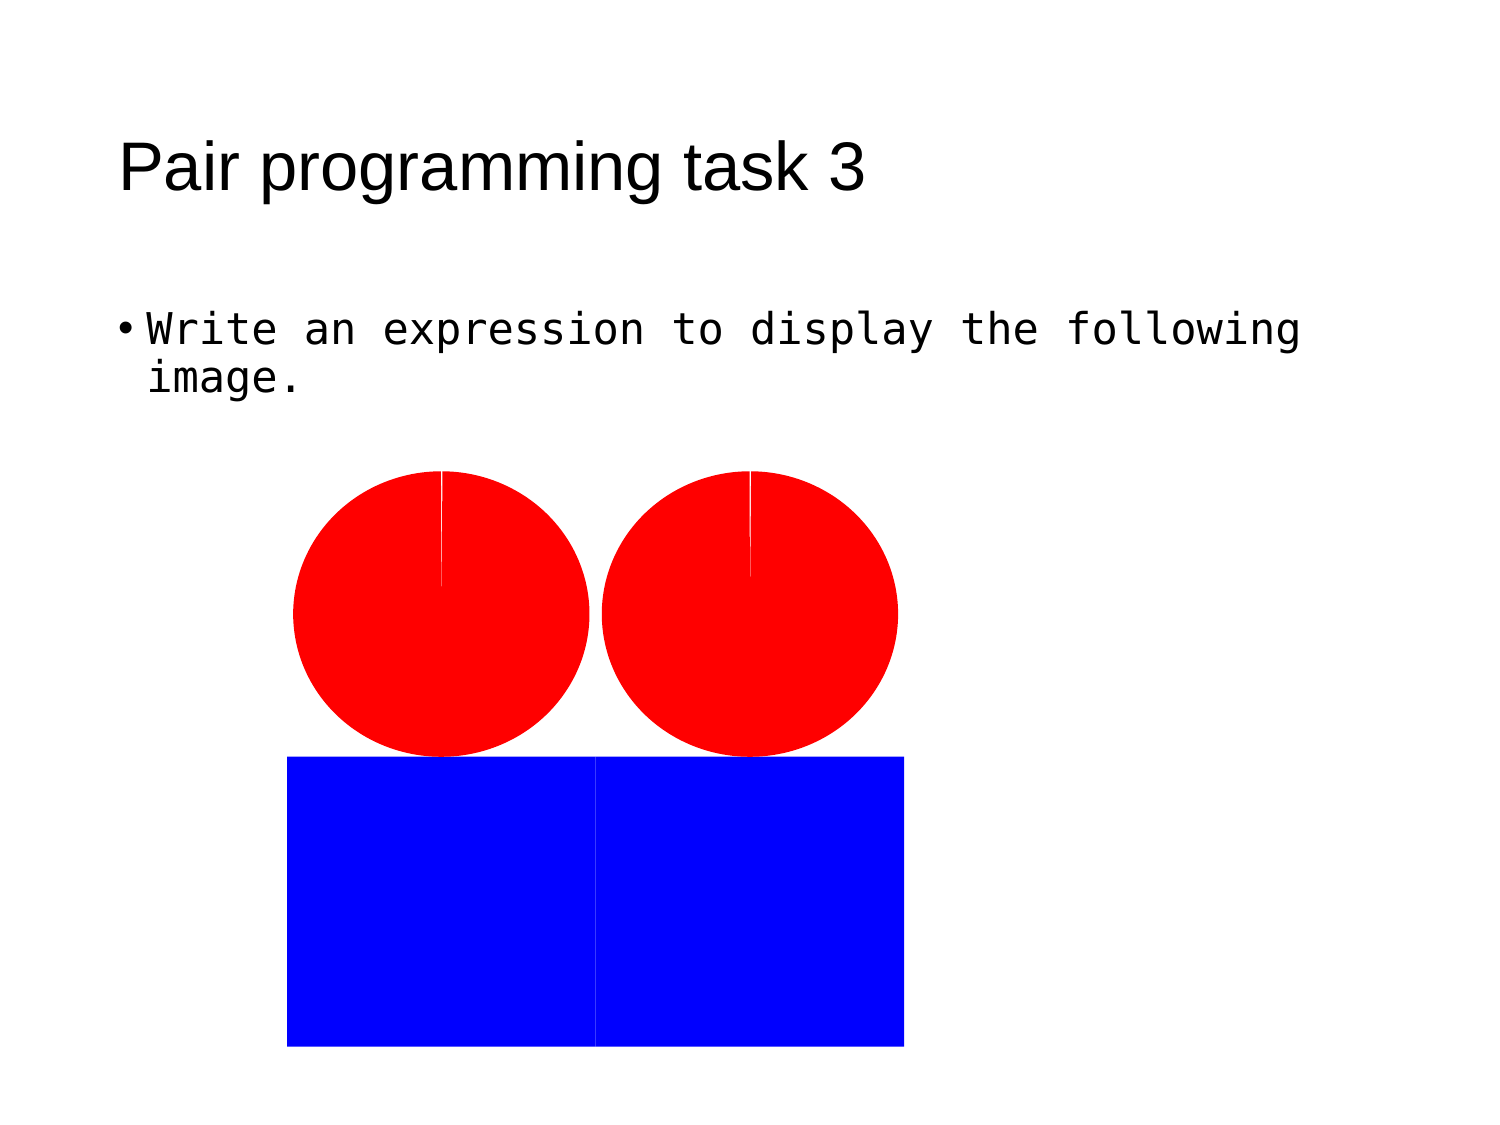

# Pair programming task 3
Write an expression to display the following image.